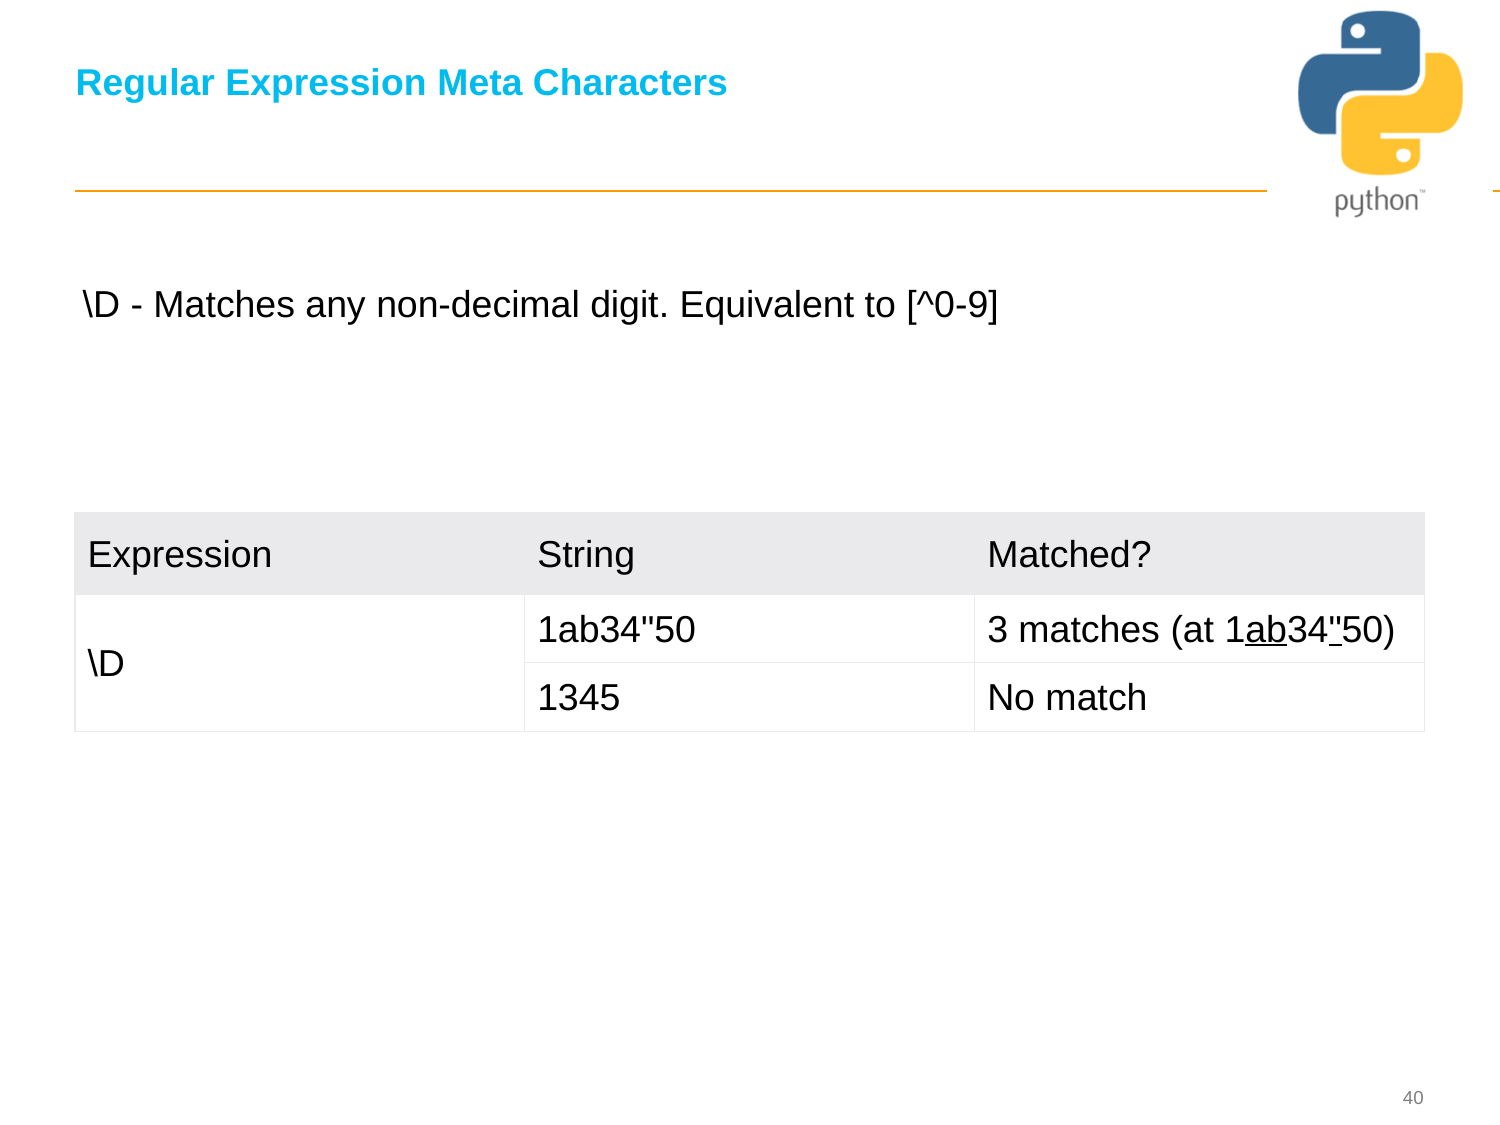

# Regular Expression Meta Characters
\D - Matches any non-decimal digit. Equivalent to [^0-9]
| Expression | String | Matched? |
| --- | --- | --- |
| \D | 1ab34"50 | 3 matches (at 1ab34"50) |
|  | 1345 | No match |